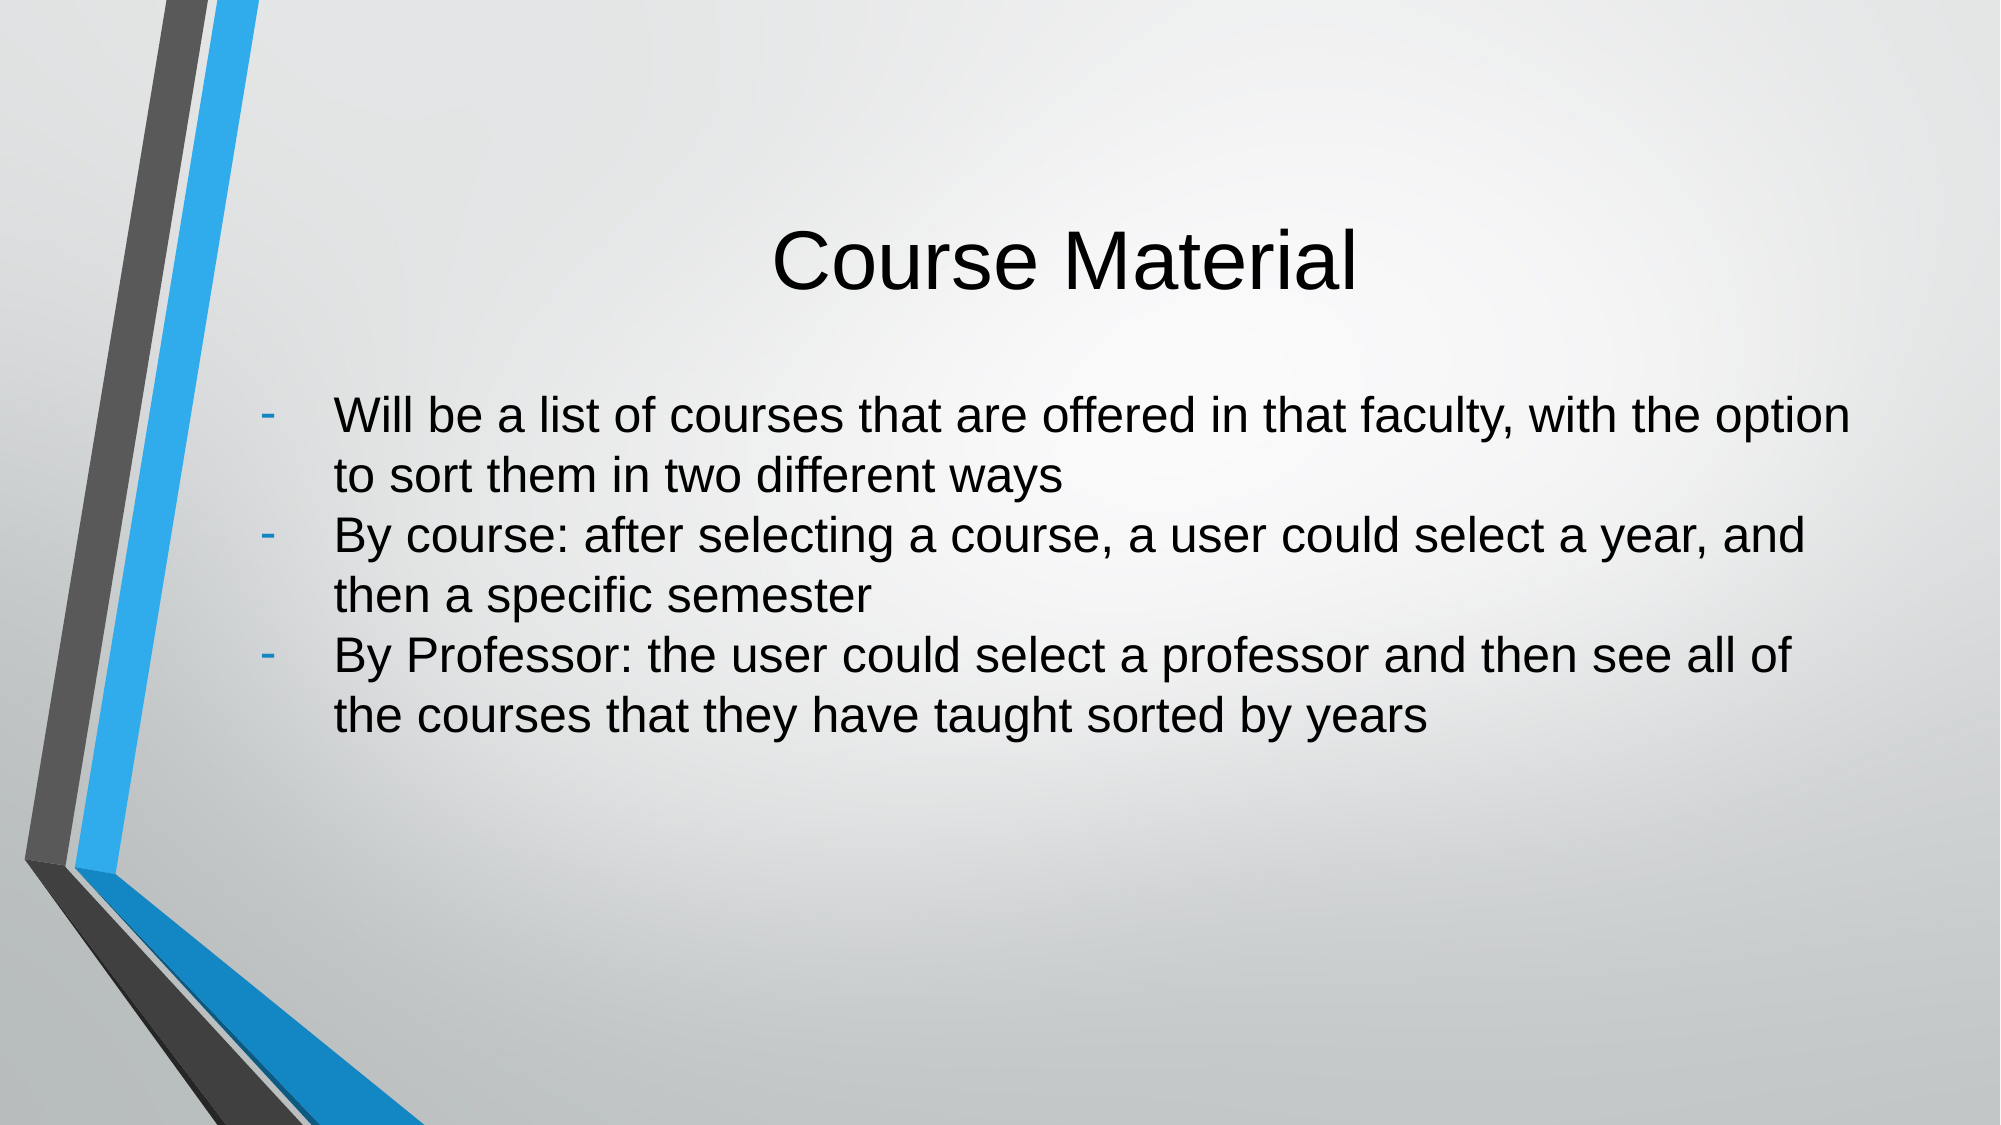

# Course Material
Will be a list of courses that are offered in that faculty, with the option to sort them in two different ways
By course: after selecting a course, a user could select a year, and then a specific semester
By Professor: the user could select a professor and then see all of the courses that they have taught sorted by years